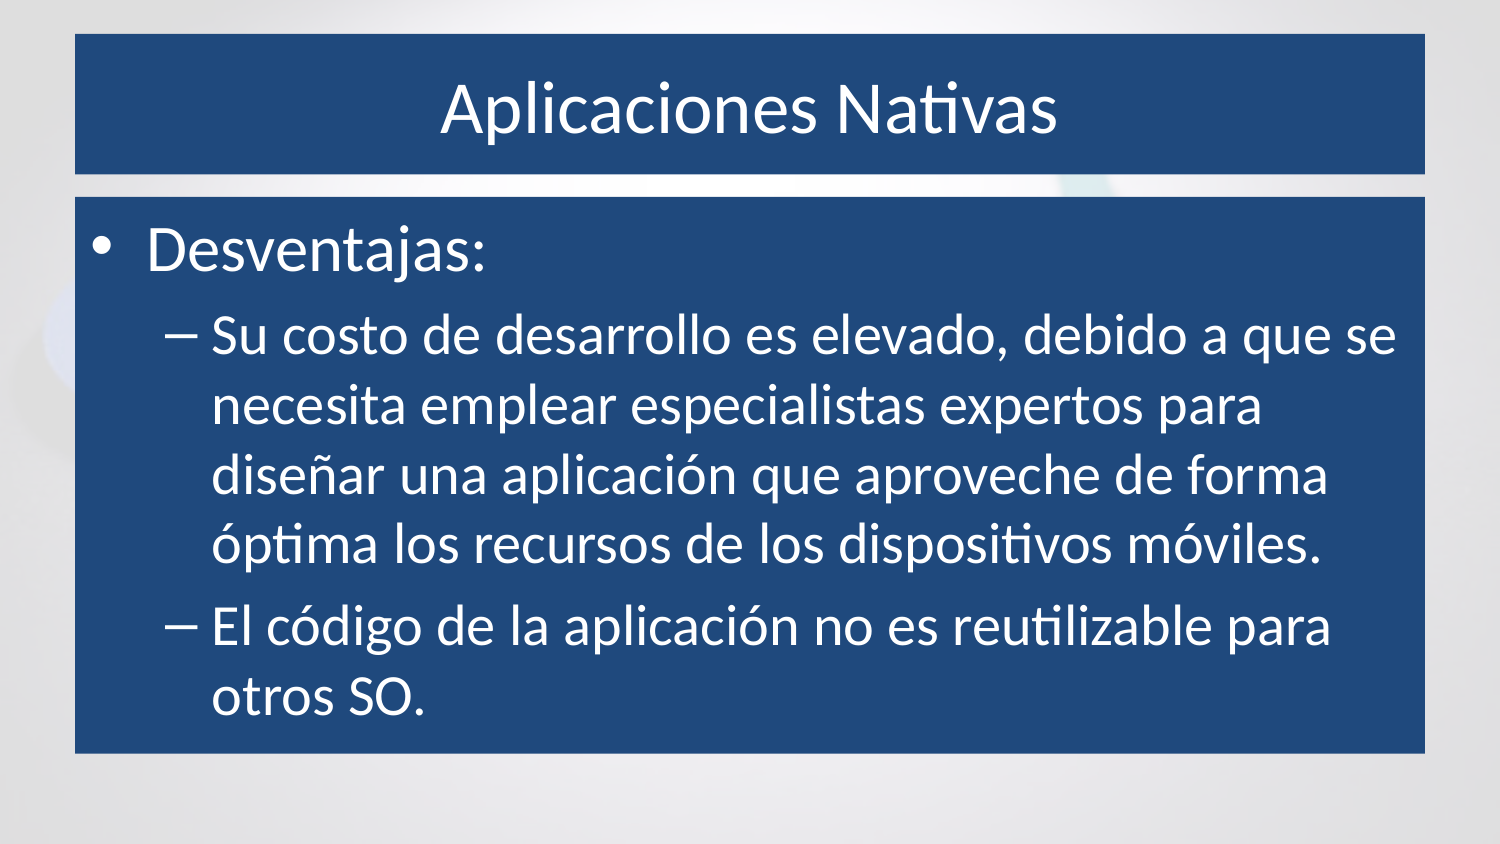

# Aplicaciones Nativas
Desventajas:
Su costo de desarrollo es elevado, debido a que se necesita emplear especialistas expertos para diseñar una aplicación que aproveche de forma óptima los recursos de los dispositivos móviles.
El código de la aplicación no es reutilizable para otros SO.